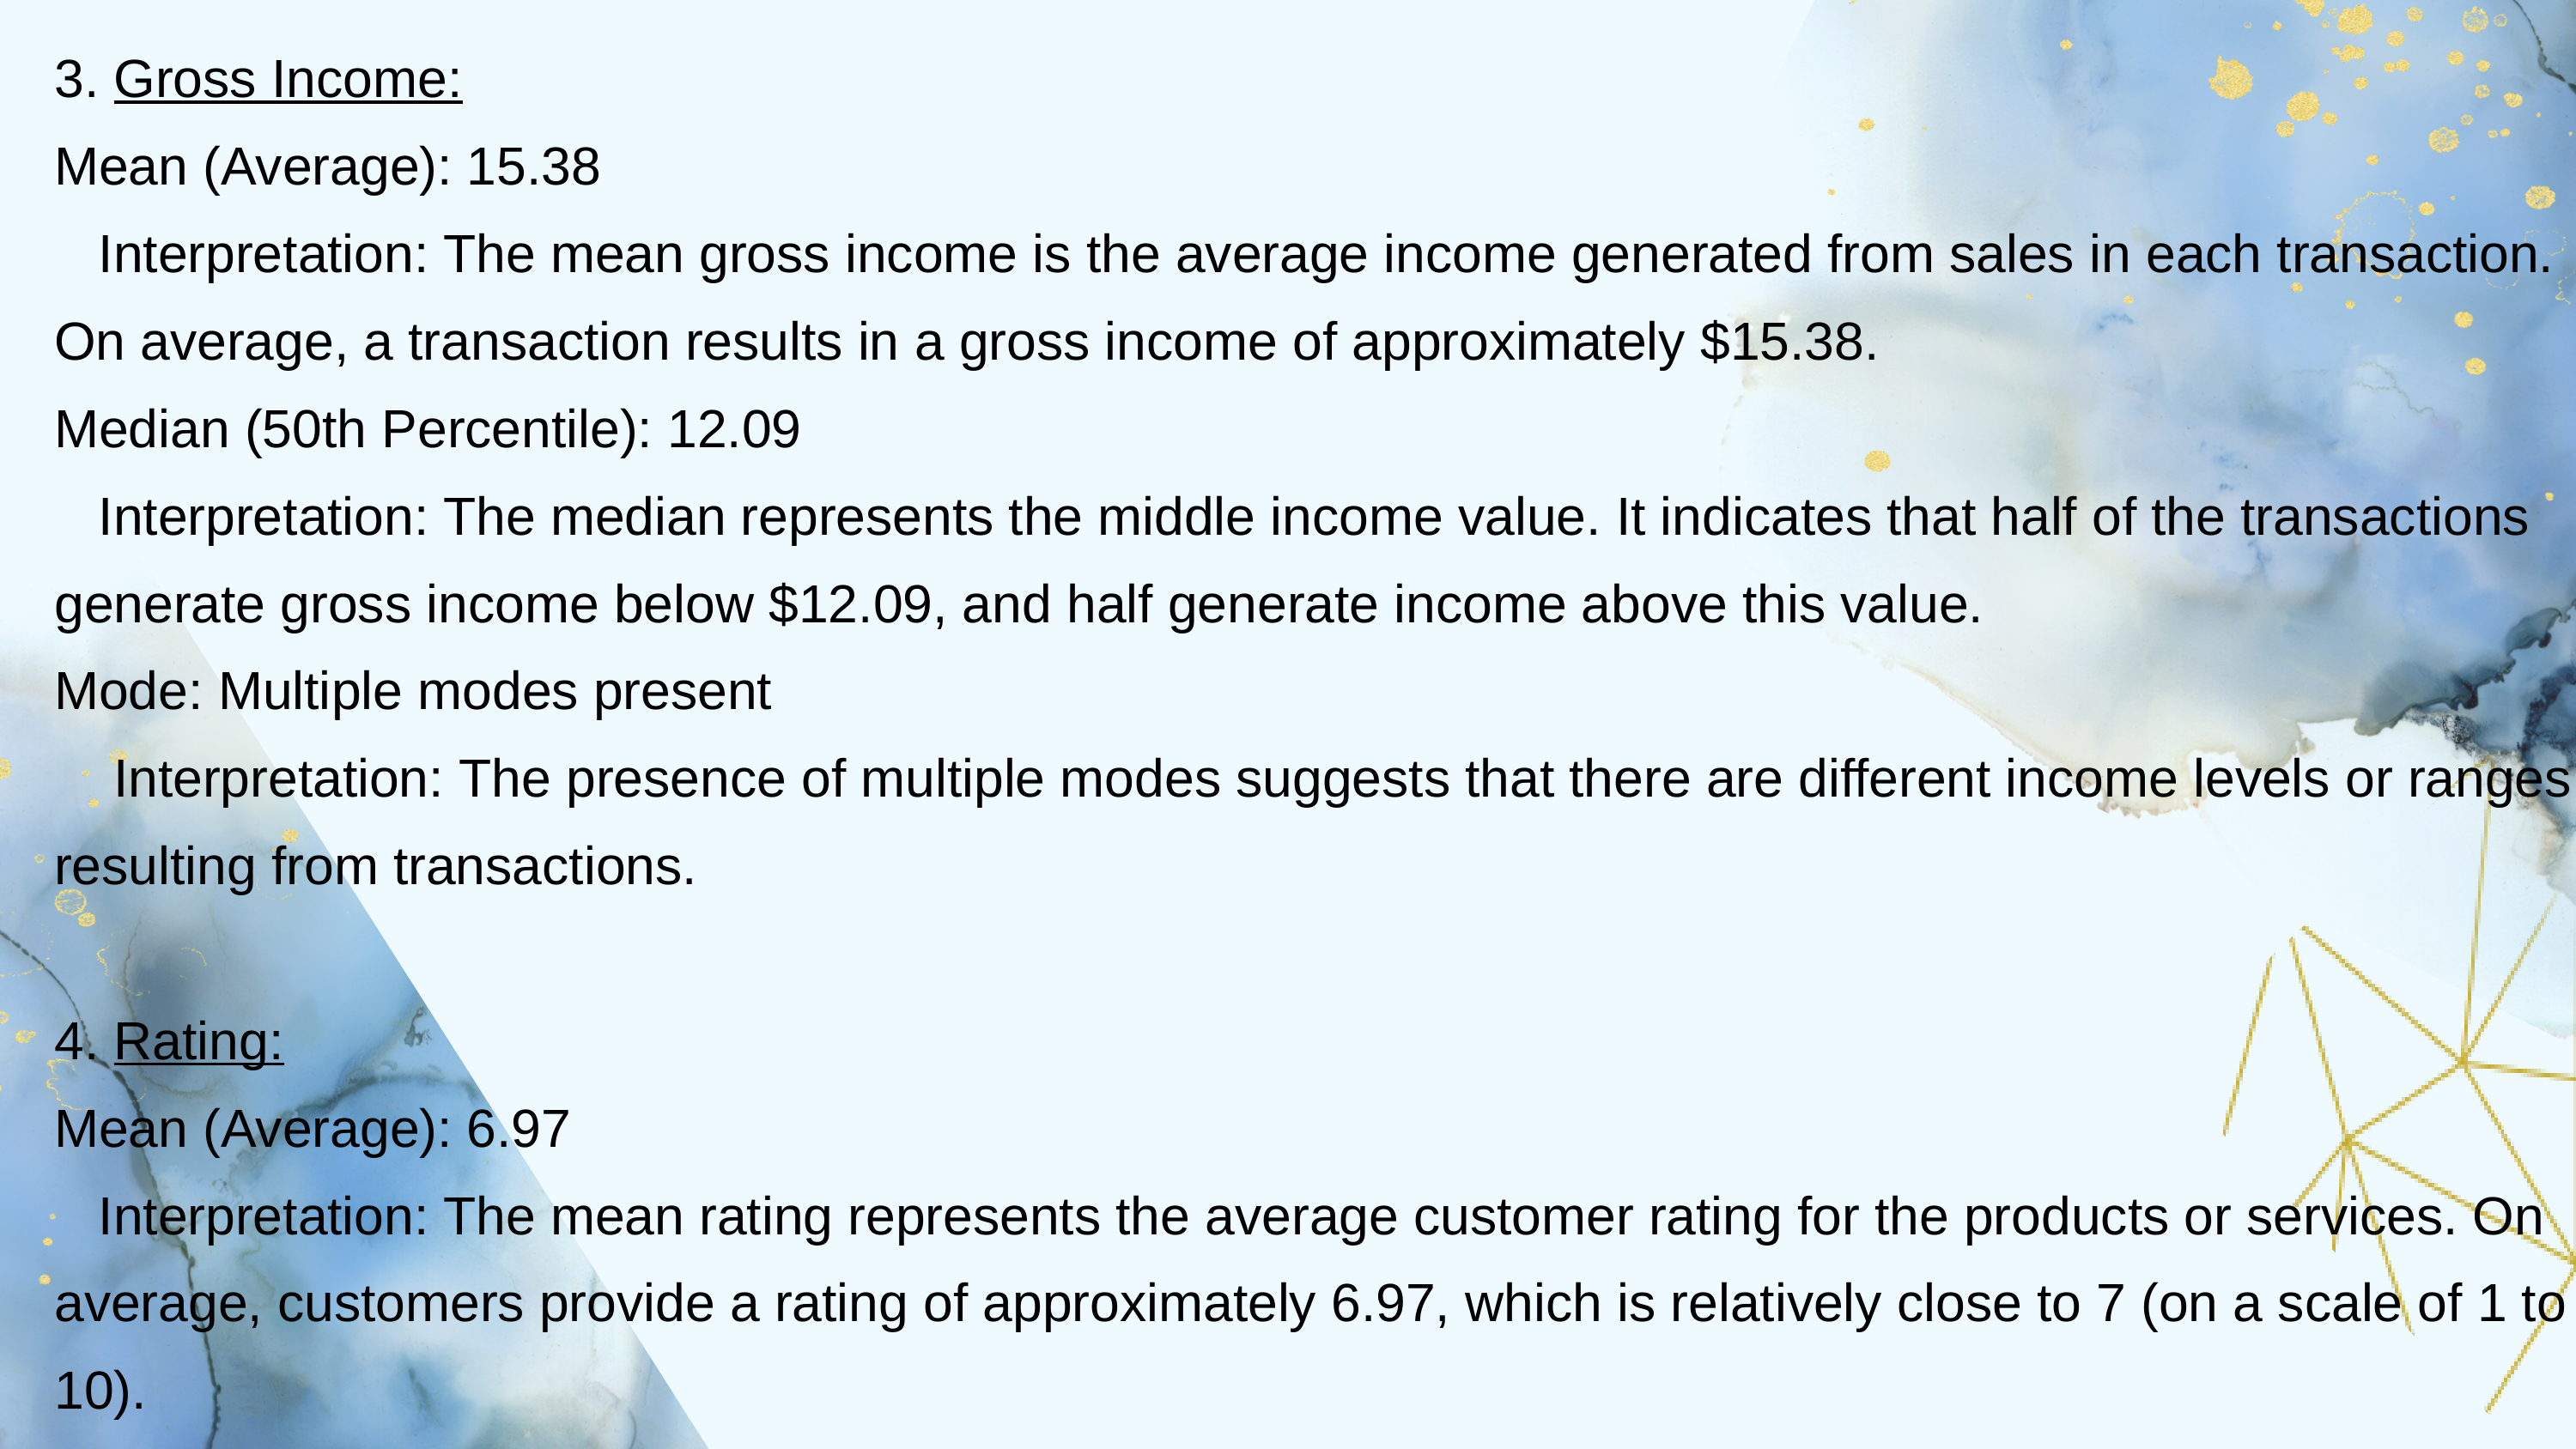

3. Gross Income:
Mean (Average): 15.38
   Interpretation: The mean gross income is the average income generated from sales in each transaction. On average, a transaction results in a gross income of approximately $15.38.
Median (50th Percentile): 12.09
   Interpretation: The median represents the middle income value. It indicates that half of the transactions generate gross income below $12.09, and half generate income above this value.
Mode: Multiple modes present
    Interpretation: The presence of multiple modes suggests that there are different income levels or ranges resulting from transactions.

4. Rating:
Mean (Average): 6.97
   Interpretation: The mean rating represents the average customer rating for the products or services. On average, customers provide a rating of approximately 6.97, which is relatively close to 7 (on a scale of 1 to 10).